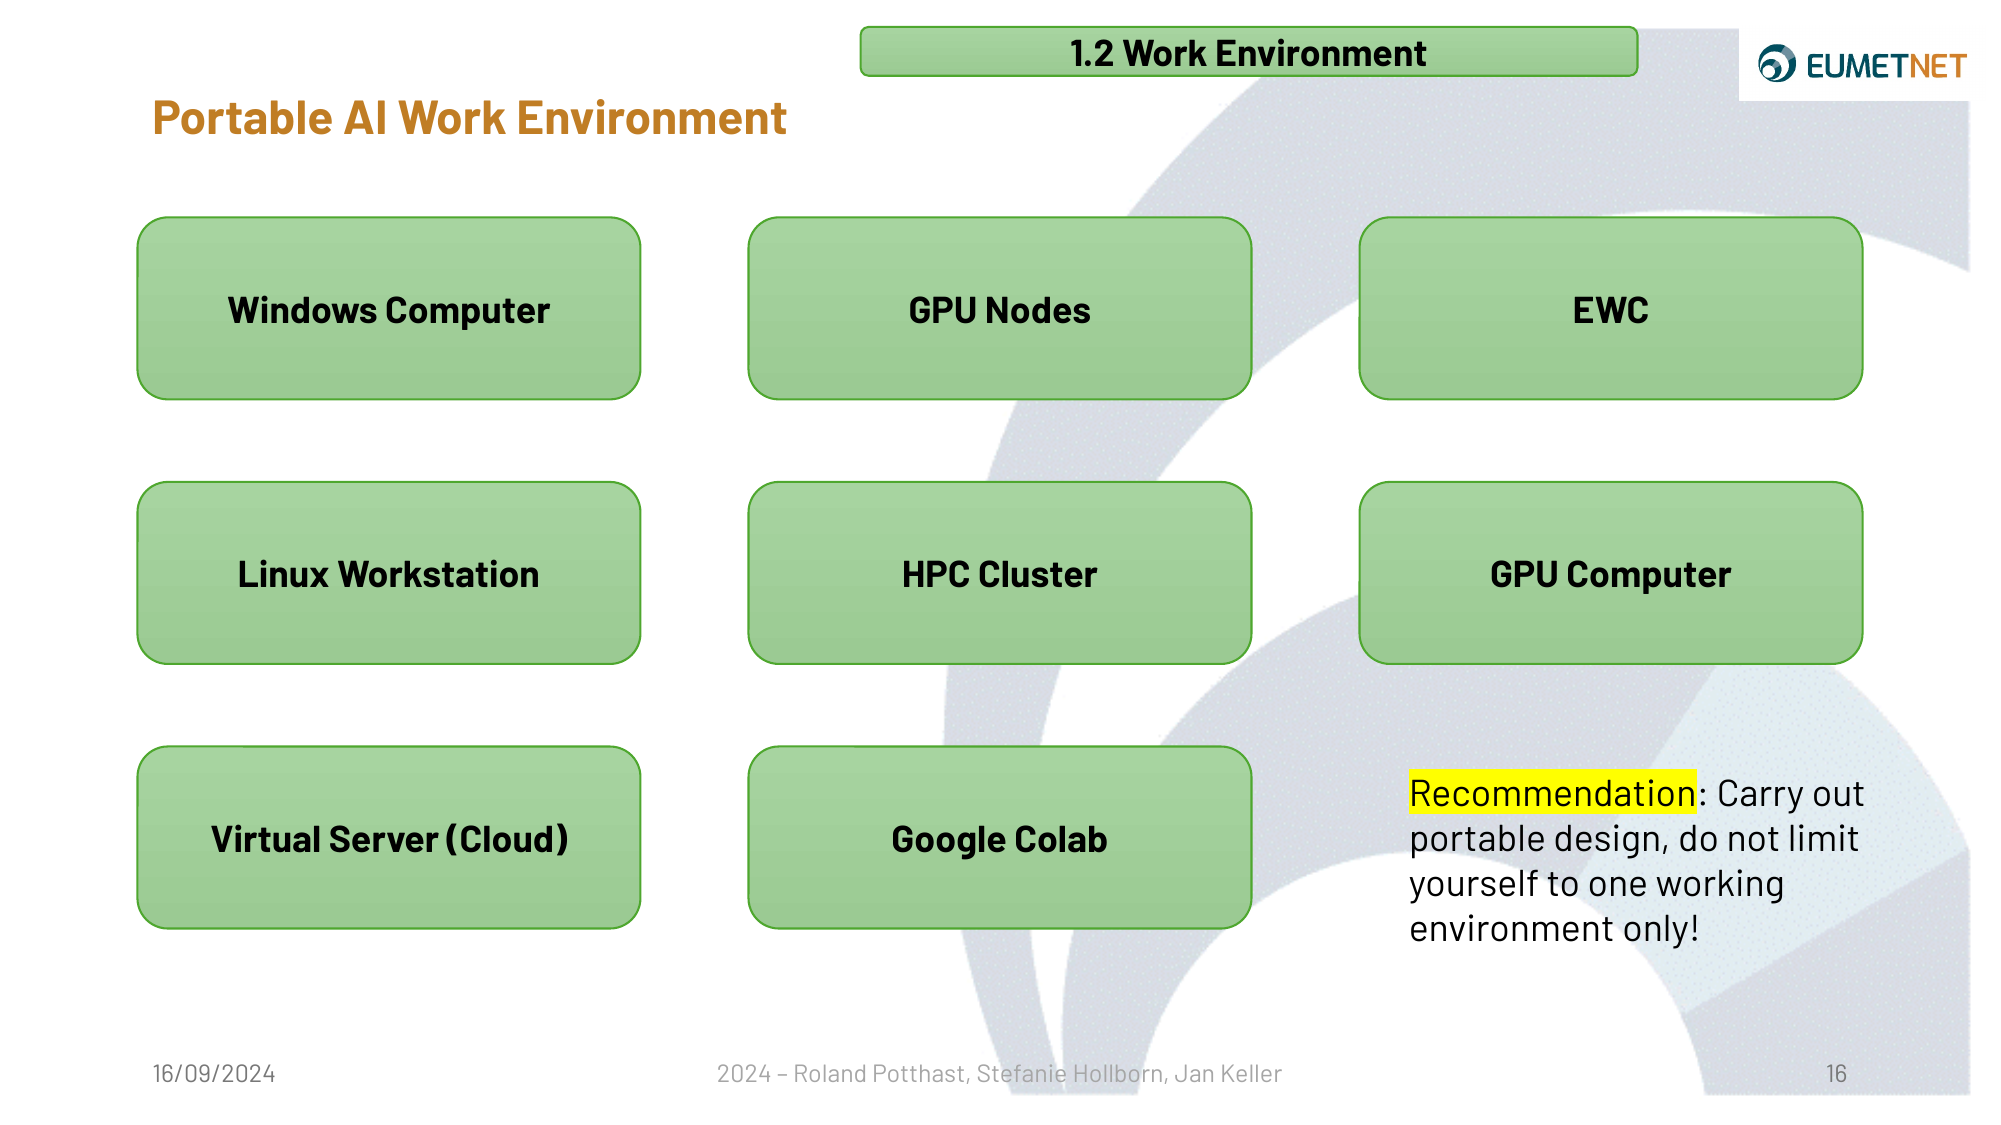

1.2 Work Environment
# Portable AI Work Environment
EWC
Windows Computer
GPU Nodes
Linux Workstation
HPC Cluster
GPU Computer
Virtual Server (Cloud)
Google Colab
Recommendation: Carry out portable design, do not limit yourself to one working environment only!
16/09/2024
2024 – Roland Potthast, Stefanie Hollborn, Jan Keller
16